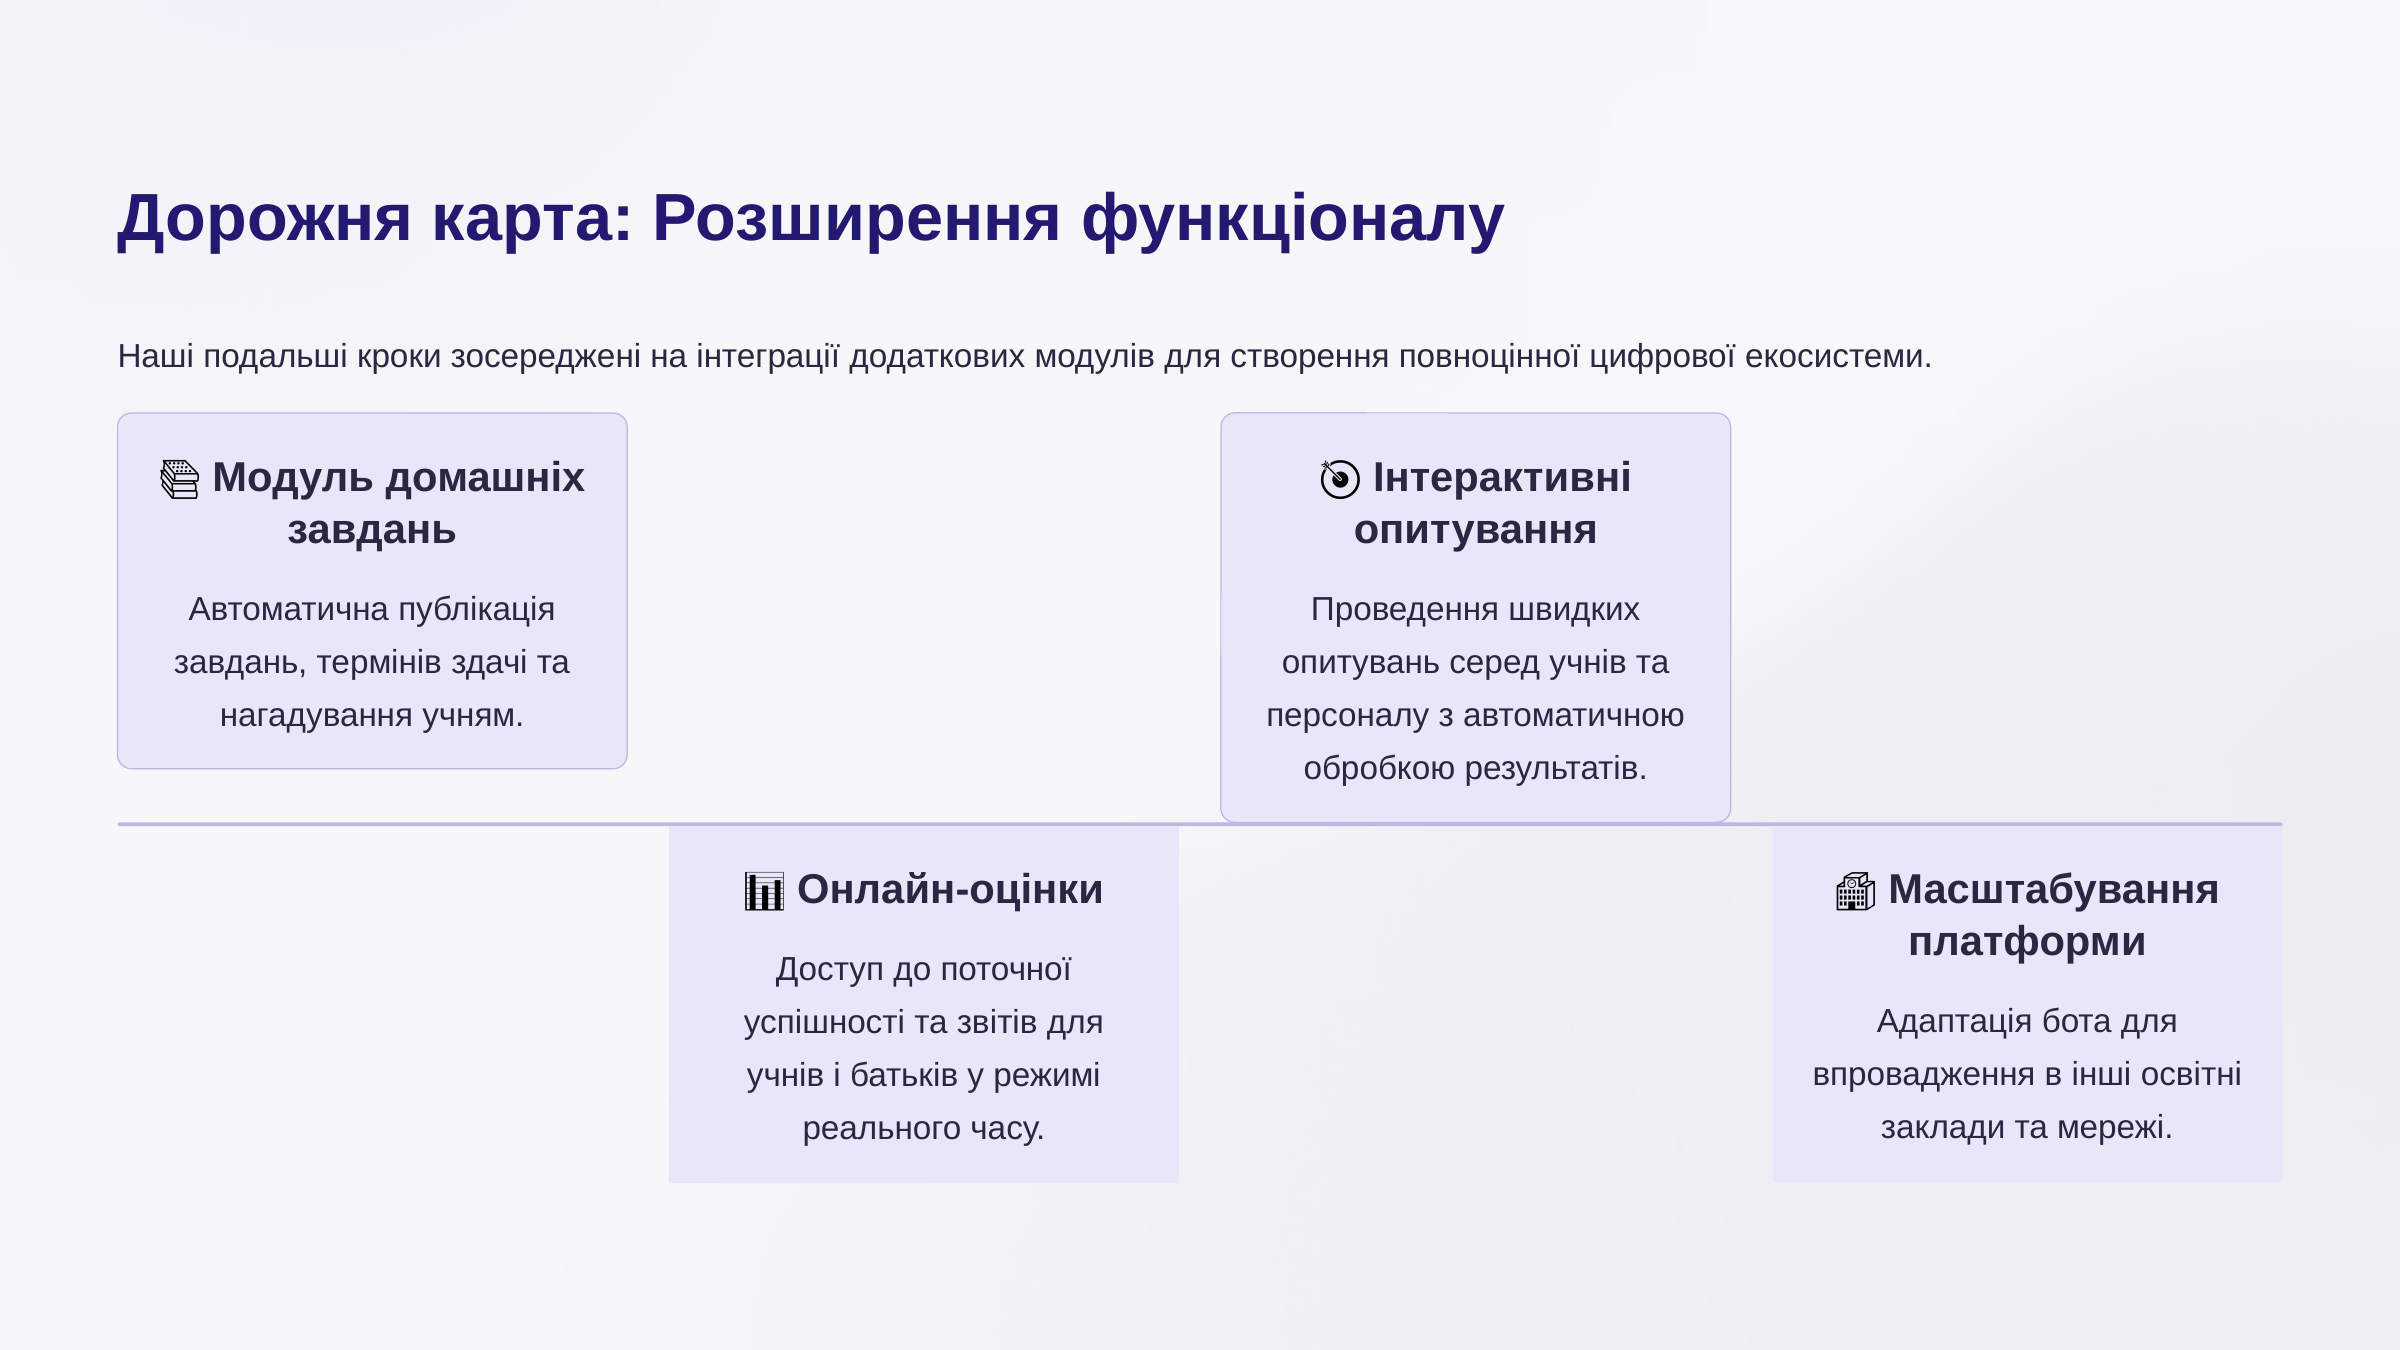

Дорожня карта: Розширення функціоналу
Наші подальші кроки зосереджені на інтеграції додаткових модулів для створення повноцінної цифрової екосистеми.

📚 Модуль домашніх завдань
🎯 Інтерактивні опитування
Автоматична публікація завдань, термінів здачі та нагадування учням.
Проведення швидких опитувань серед учнів та персоналу з автоматичною обробкою результатів.

📊 Онлайн-оцінки
🏫 Масштабування платформи
Доступ до поточної успішності та звітів для учнів і батьків у режимі реального часу.
Адаптація бота для впровадження в інші освітні заклади та мережі.